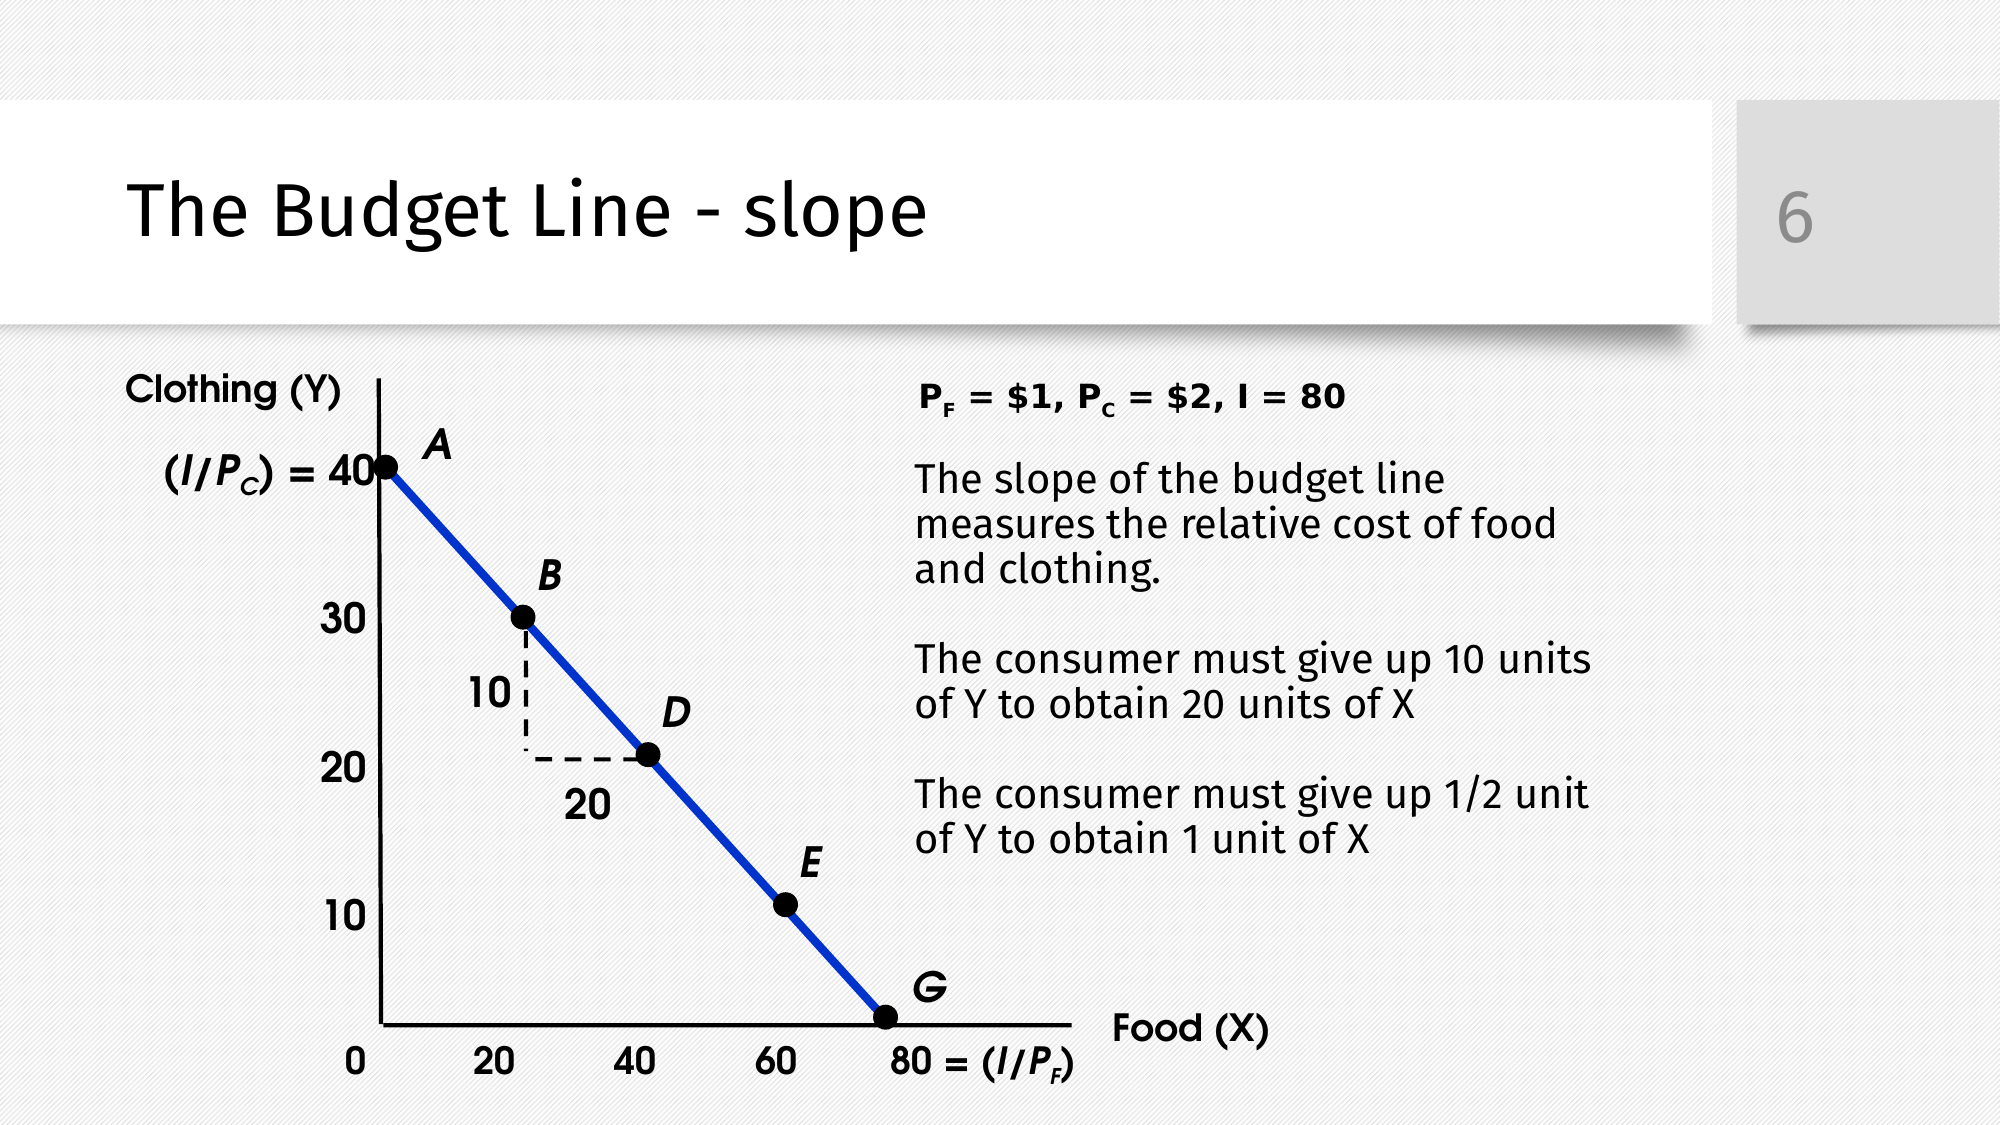

6
# The Budget Line - slope
Clothing (Y)

(I/PC) = 40
30
20
10
Food (X)

0
20
40
60
80 = (I/PF)
PF = $1, PC = $2, I = 80
A

B

D

E

G

The slope of the budget line measures the relative cost of food and clothing.

The consumer must give up 10 units of Y to obtain 20 units of X

The consumer must give up 1/2 unit of Y to obtain 1 unit of X

10

20